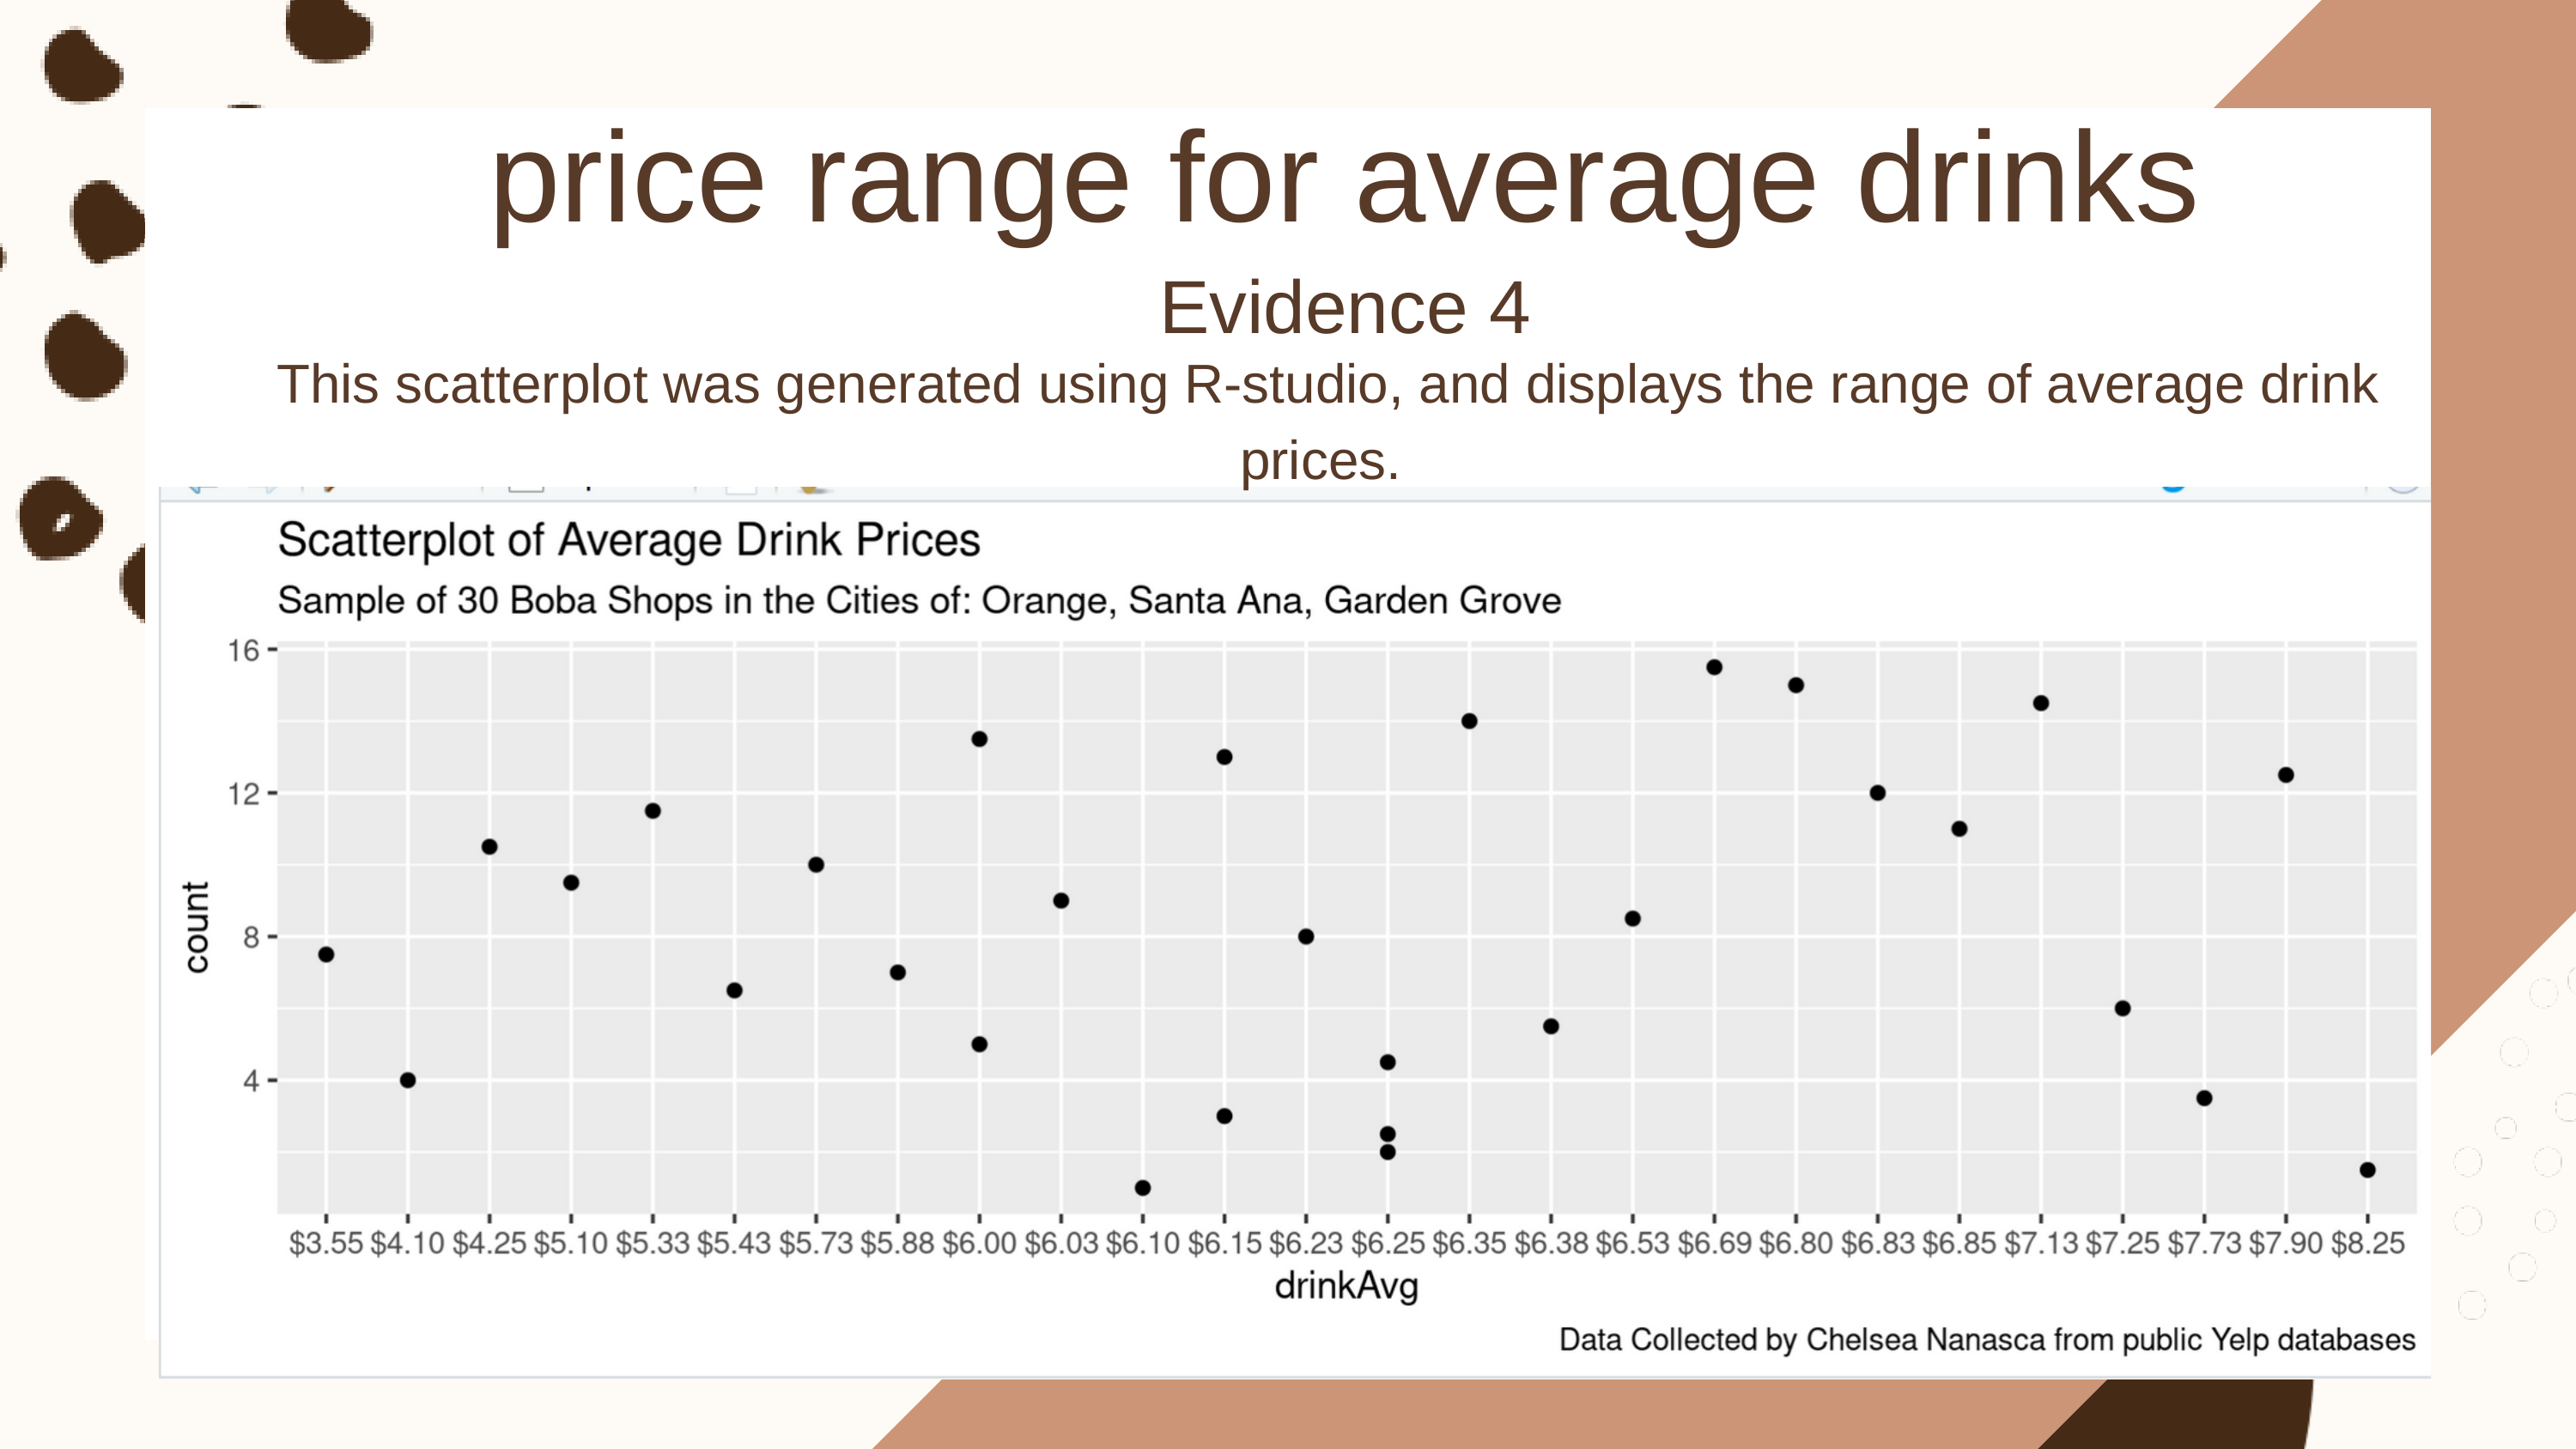

price range for average drinks
Evidence 4

This scatterplot was generated using R-studio, and displays the range of average drink prices.